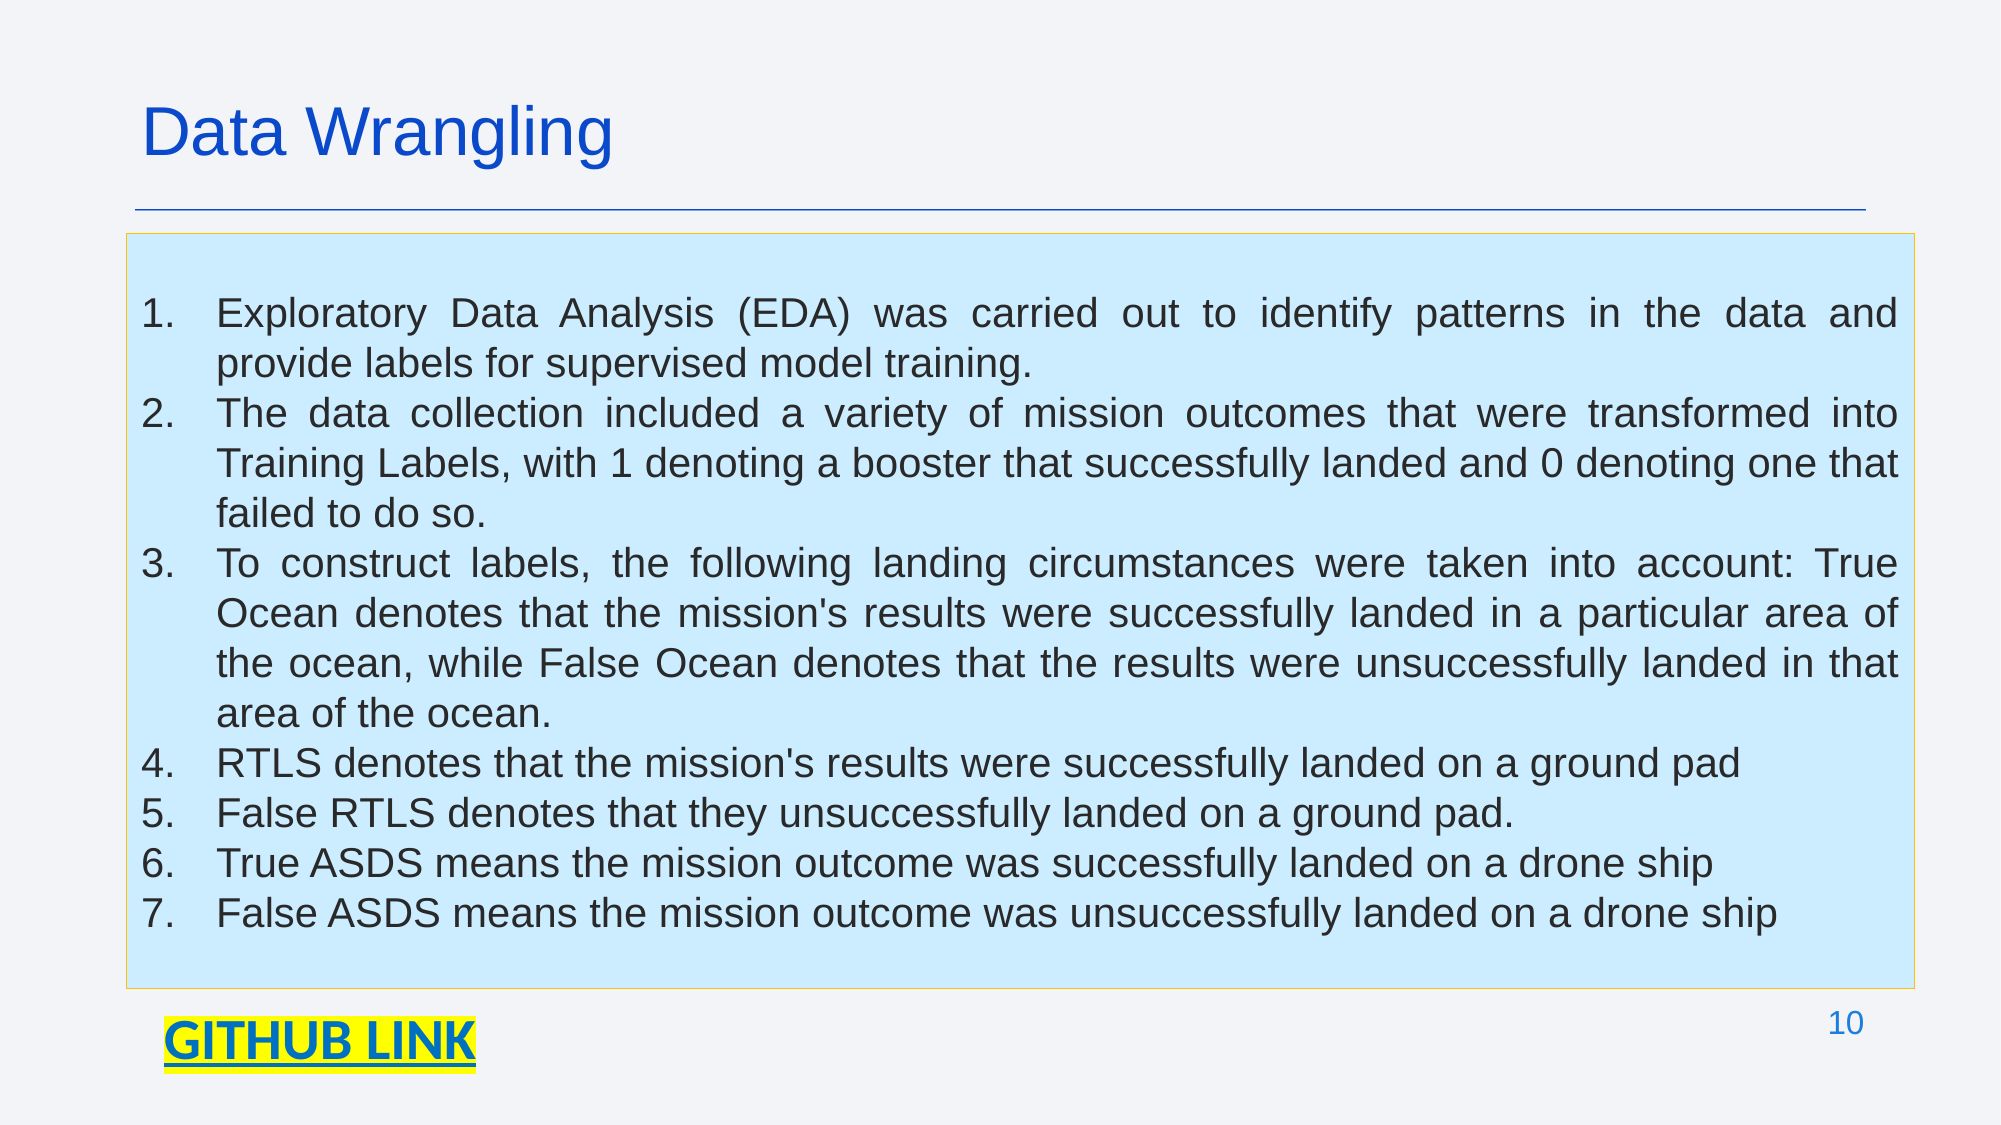

Data Wrangling
Exploratory Data Analysis (EDA) was carried out to identify patterns in the data and provide labels for supervised model training.
The data collection included a variety of mission outcomes that were transformed into Training Labels, with 1 denoting a booster that successfully landed and 0 denoting one that failed to do so.
To construct labels, the following landing circumstances were taken into account: True Ocean denotes that the mission's results were successfully landed in a particular area of the ocean, while False Ocean denotes that the results were unsuccessfully landed in that area of the ocean.
RTLS denotes that the mission's results were successfully landed on a ground pad
False RTLS denotes that they unsuccessfully landed on a ground pad.
True ASDS means the mission outcome was successfully landed on a drone ship
False ASDS means the mission outcome was unsuccessfully landed on a drone ship
10
GITHUB LINK